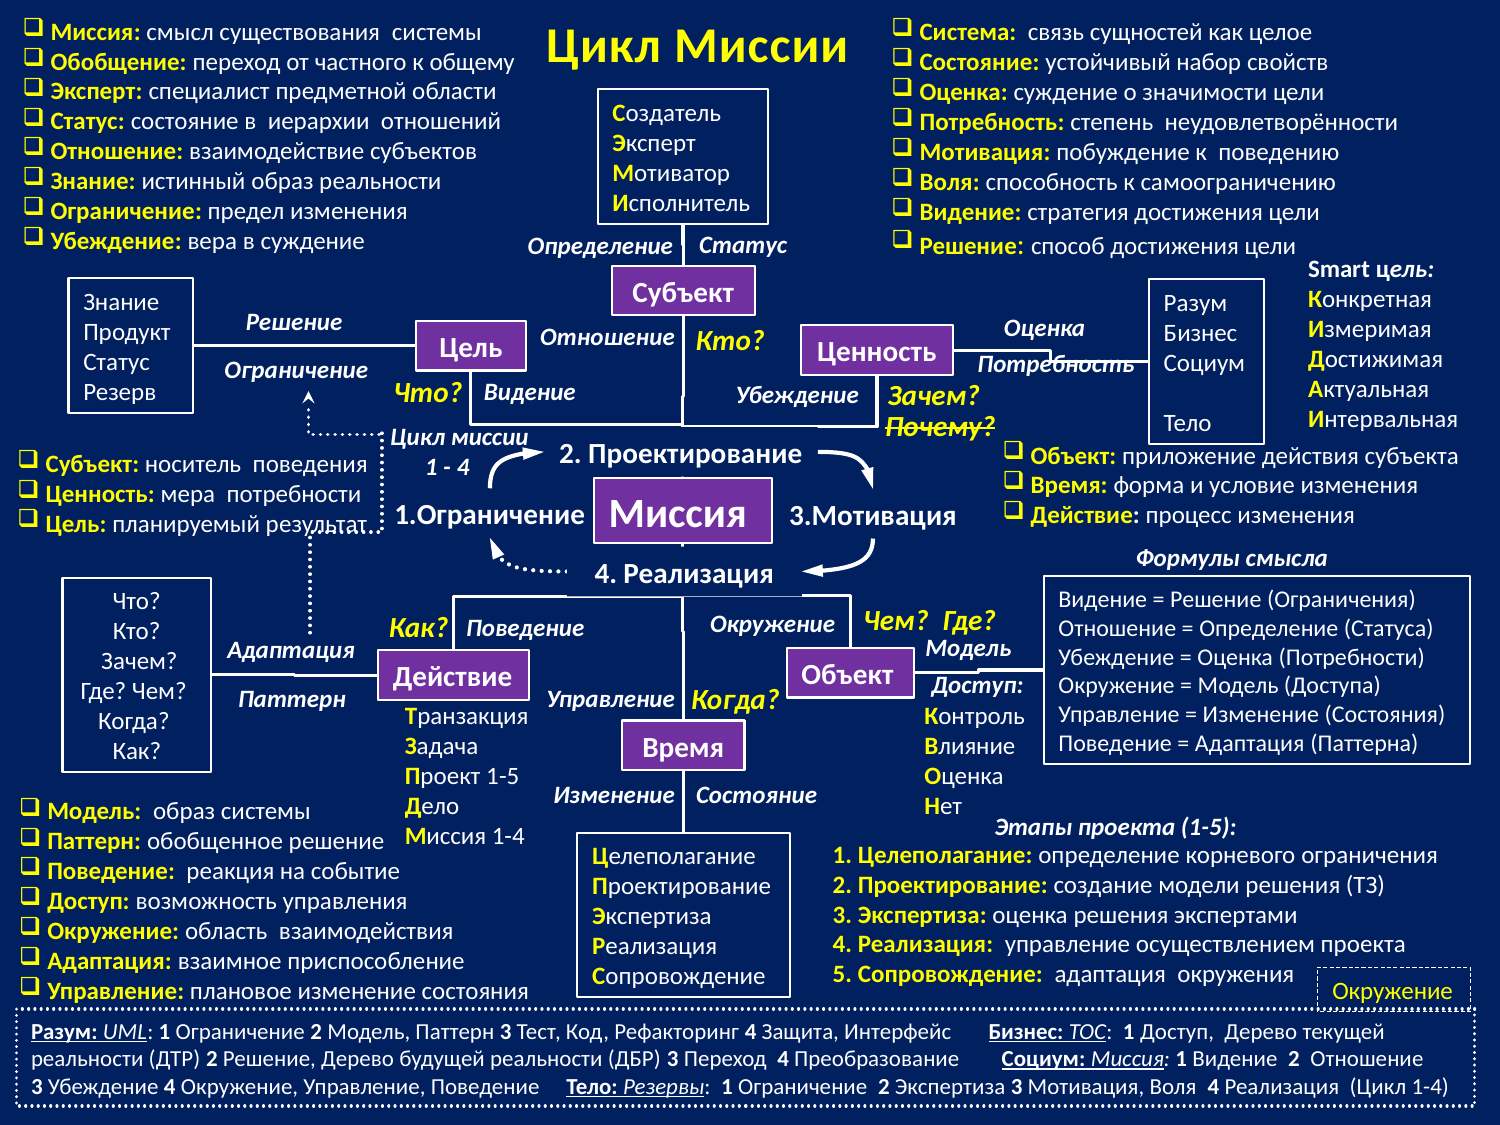

Миссия: смысл существования  системы
Обобщение: переход от частного к общему
Эксперт: специалист предметной области
Статус: состояние в  иерархии  отношений
Отношение: взаимодействие субъектов
Знание: истинный образ реальности
Ограничение: предел изменения
Убеждение: вера в суждение
Система:  связь сущностей как целое
Состояние: устойчивый набор свойств
Оценка: суждение о значимости цели
Потребность: степень  неудовлетворённости
Мотивация: побуждение к  поведению
Воля: способность к самоограничению
Видение: стратегия достижения цели
Решение: способ достижения цели
# Цикл Миссии
Создатель Эксперт Мотиватор Исполнитель
Статус
Определение
Smart цель:
Конкретная  Измеримая  Достижимая Актуальная  Интервальная
Субъект
Знание
Продукт
Статус
Резерв
Разум
Бизнес Социум
Тело
Решение
Оценка
Отношение
Кто?
Цель
Ценность
Потребность
Ограничение
Что?
Видение
Зачем?
Убеждение
Почему?
Цикл миссии
      1 - 4
2. Проектирование
Объект: приложение действия субъекта
Время: форма и условие изменения
Действие: процесс изменения
Субъект: носитель  поведения
Ценность: мера  потребности
Цель: планируемый результат
Миссия
1.Ограничение
3.Мотивация
Формулы смысла
4. Реализация
Видение = Решение (Ограничения)
Отношение = Определение (Статуса)
Убеждение = Оценка (Потребности)
Окружение = Модель (Доступа)
Управление = Изменение (Состояния)
Поведение = Адаптация (Паттерна)
Что?
Кто?
 Зачем?
Где? Чем?
Когда?
Как?
Чем?
Где?
Окружение
Как?
Поведение
Модель
Адаптация
Объект
Действие
Доступ:
Когда?
Паттерн
Управление
Контроль Влияние
Оценка
Нет
Транзакция
Задача Проект 1-5
Дело
Миссия 1-4
Время
Состояние
Изменение
Модель:  образ системы
Паттерн: обобщенное решение
Поведение:  реакция на событие
Доступ: возможность управления
Окружение: область  взаимодействия
Адаптация: взаимное приспособление
Управление: плановое изменение состояния
Этапы проекта (1-5):
1. Целеполагание: определение корневого ограничения
2. Проектирование: создание модели решения (ТЗ)
3. Экспертиза: оценка решения экспертами
4. Реализация:  управление осуществлением проекта
5. Сопровождение:  адаптация  окружения
Целеполагание
Проектирование
Экспертиза
Реализация
Сопровождение
Окружение
Разум: UML: 1 Ограничение 2 Модель, Паттерн 3 Тест, Код, Рефакторинг 4 Защита, Интерфейс       Бизнес: TOC:  1 Доступ,  Дерево текущей реальности (ДТР) 2 Решение, Дерево будущей реальности (ДБР) 3 Переход  4 Преобразование        Социум: Миссия: 1 Видение  2  Отношение
3 Убеждение 4 Окружение, Управление, Поведение     Тело: Резервы:  1 Ограничение  2 Экспертиза 3 Мотивация, Воля  4 Реализация  (Цикл 1-4)